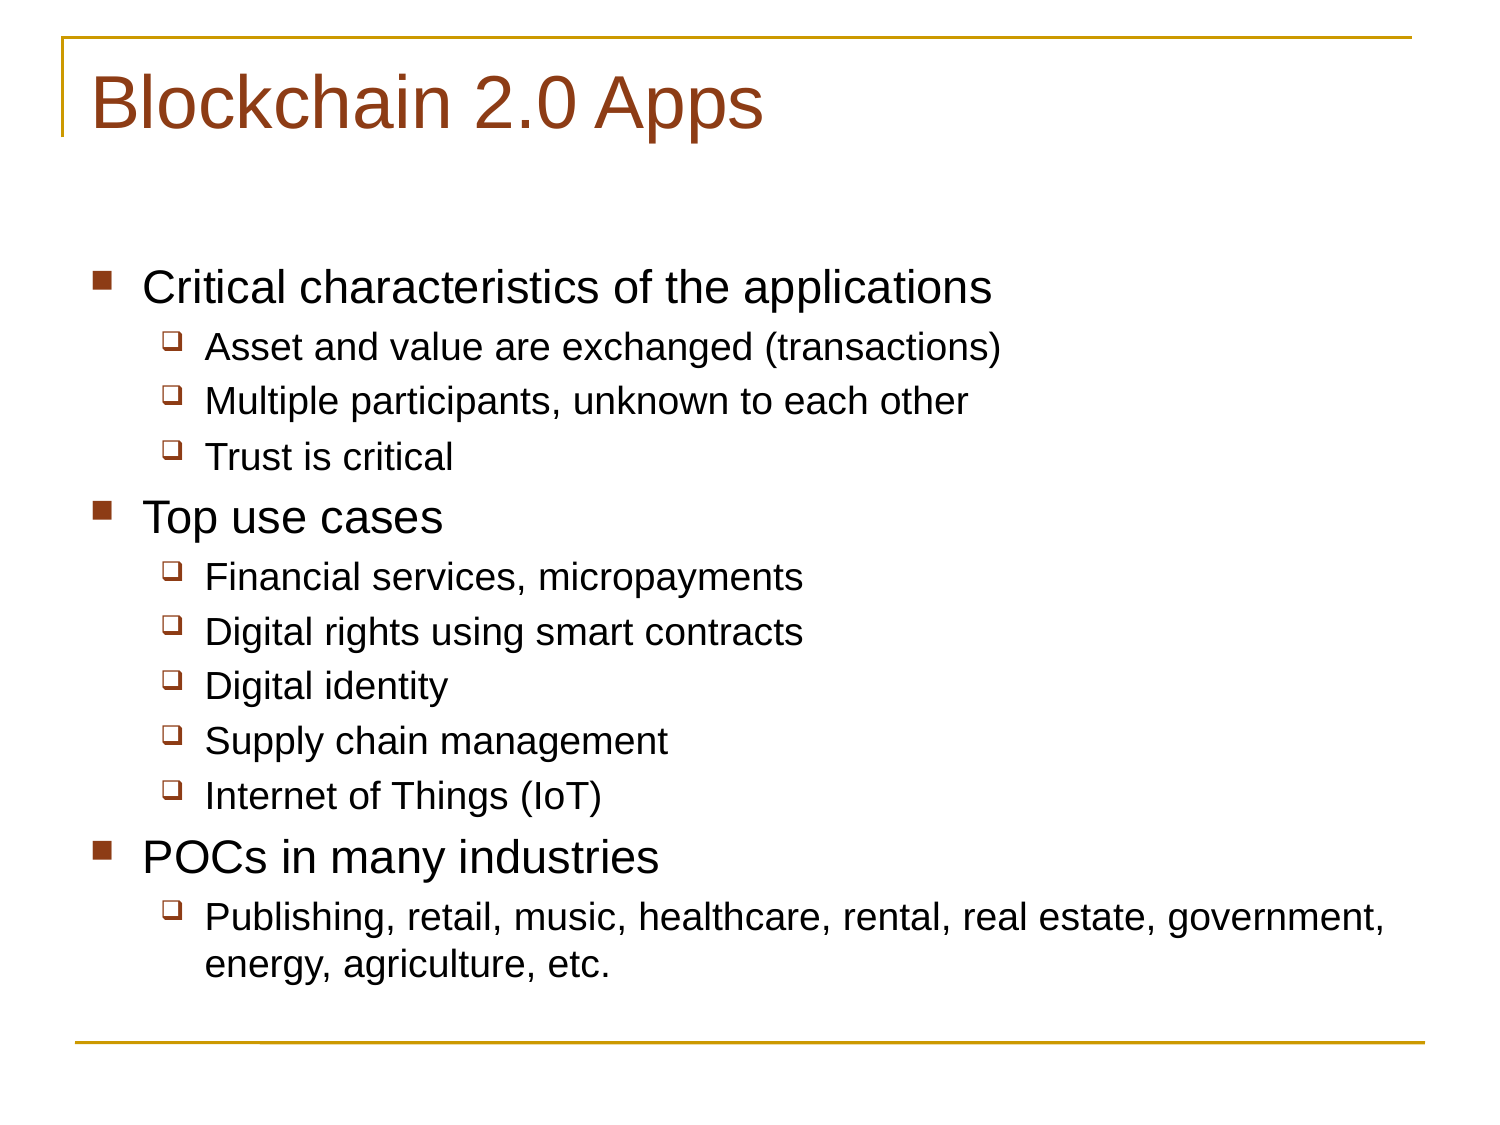

# Blockchain 2.0 Apps
Critical characteristics of the applications
Asset and value are exchanged (transactions)
Multiple participants, unknown to each other
Trust is critical
Top use cases
Financial services, micropayments
Digital rights using smart contracts
Digital identity
Supply chain management
Internet of Things (IoT)
POCs in many industries
Publishing, retail, music, healthcare, rental, real estate, government, energy, agriculture, etc.